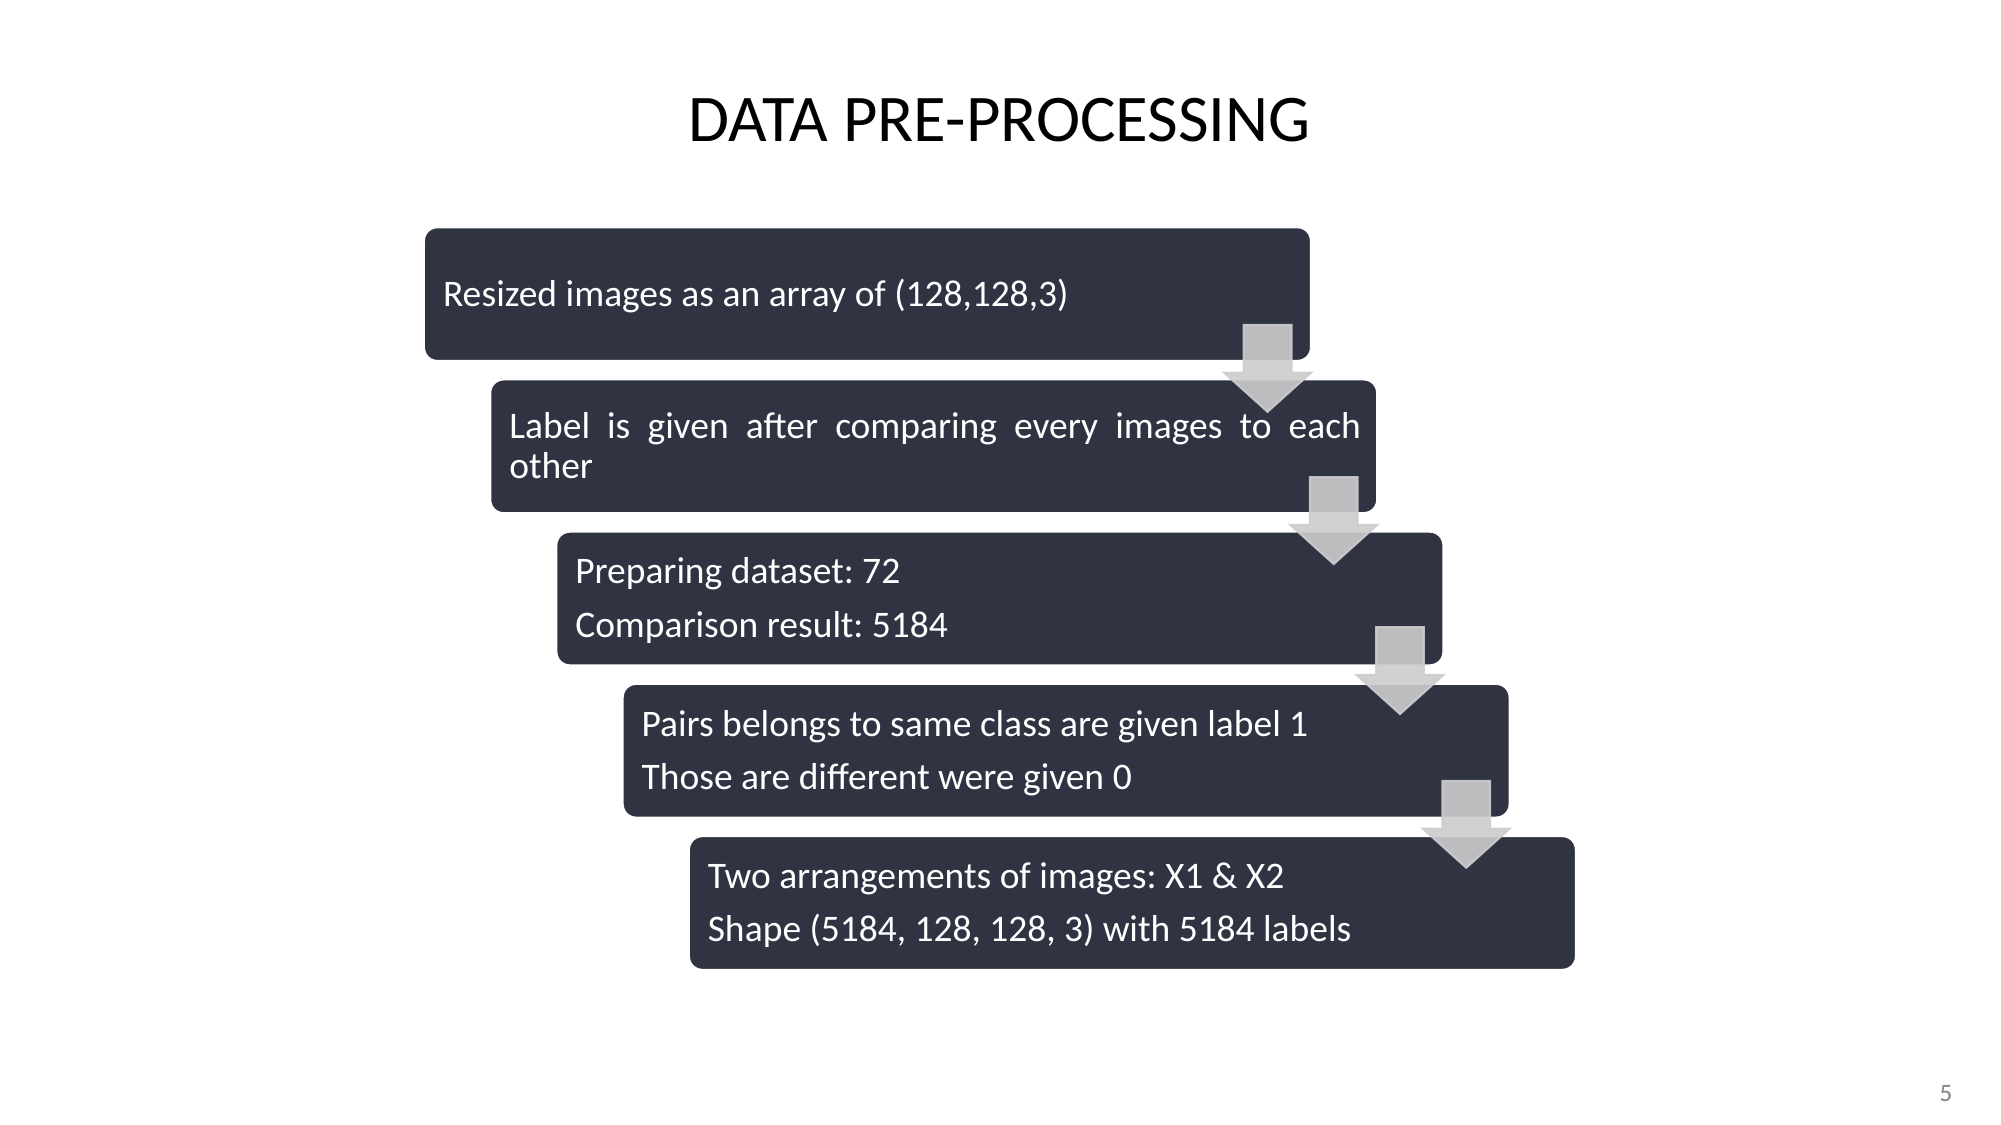

# Data pre-processing
Resized images as an array of (128,128,3)
Label is given after comparing every images to each other
Preparing dataset: 72
Comparison result: 5184
Pairs belongs to same class are given label 1
Those are different were given 0
Two arrangements of images: X1 & X2
Shape (5184, 128, 128, 3) with 5184 labels

5